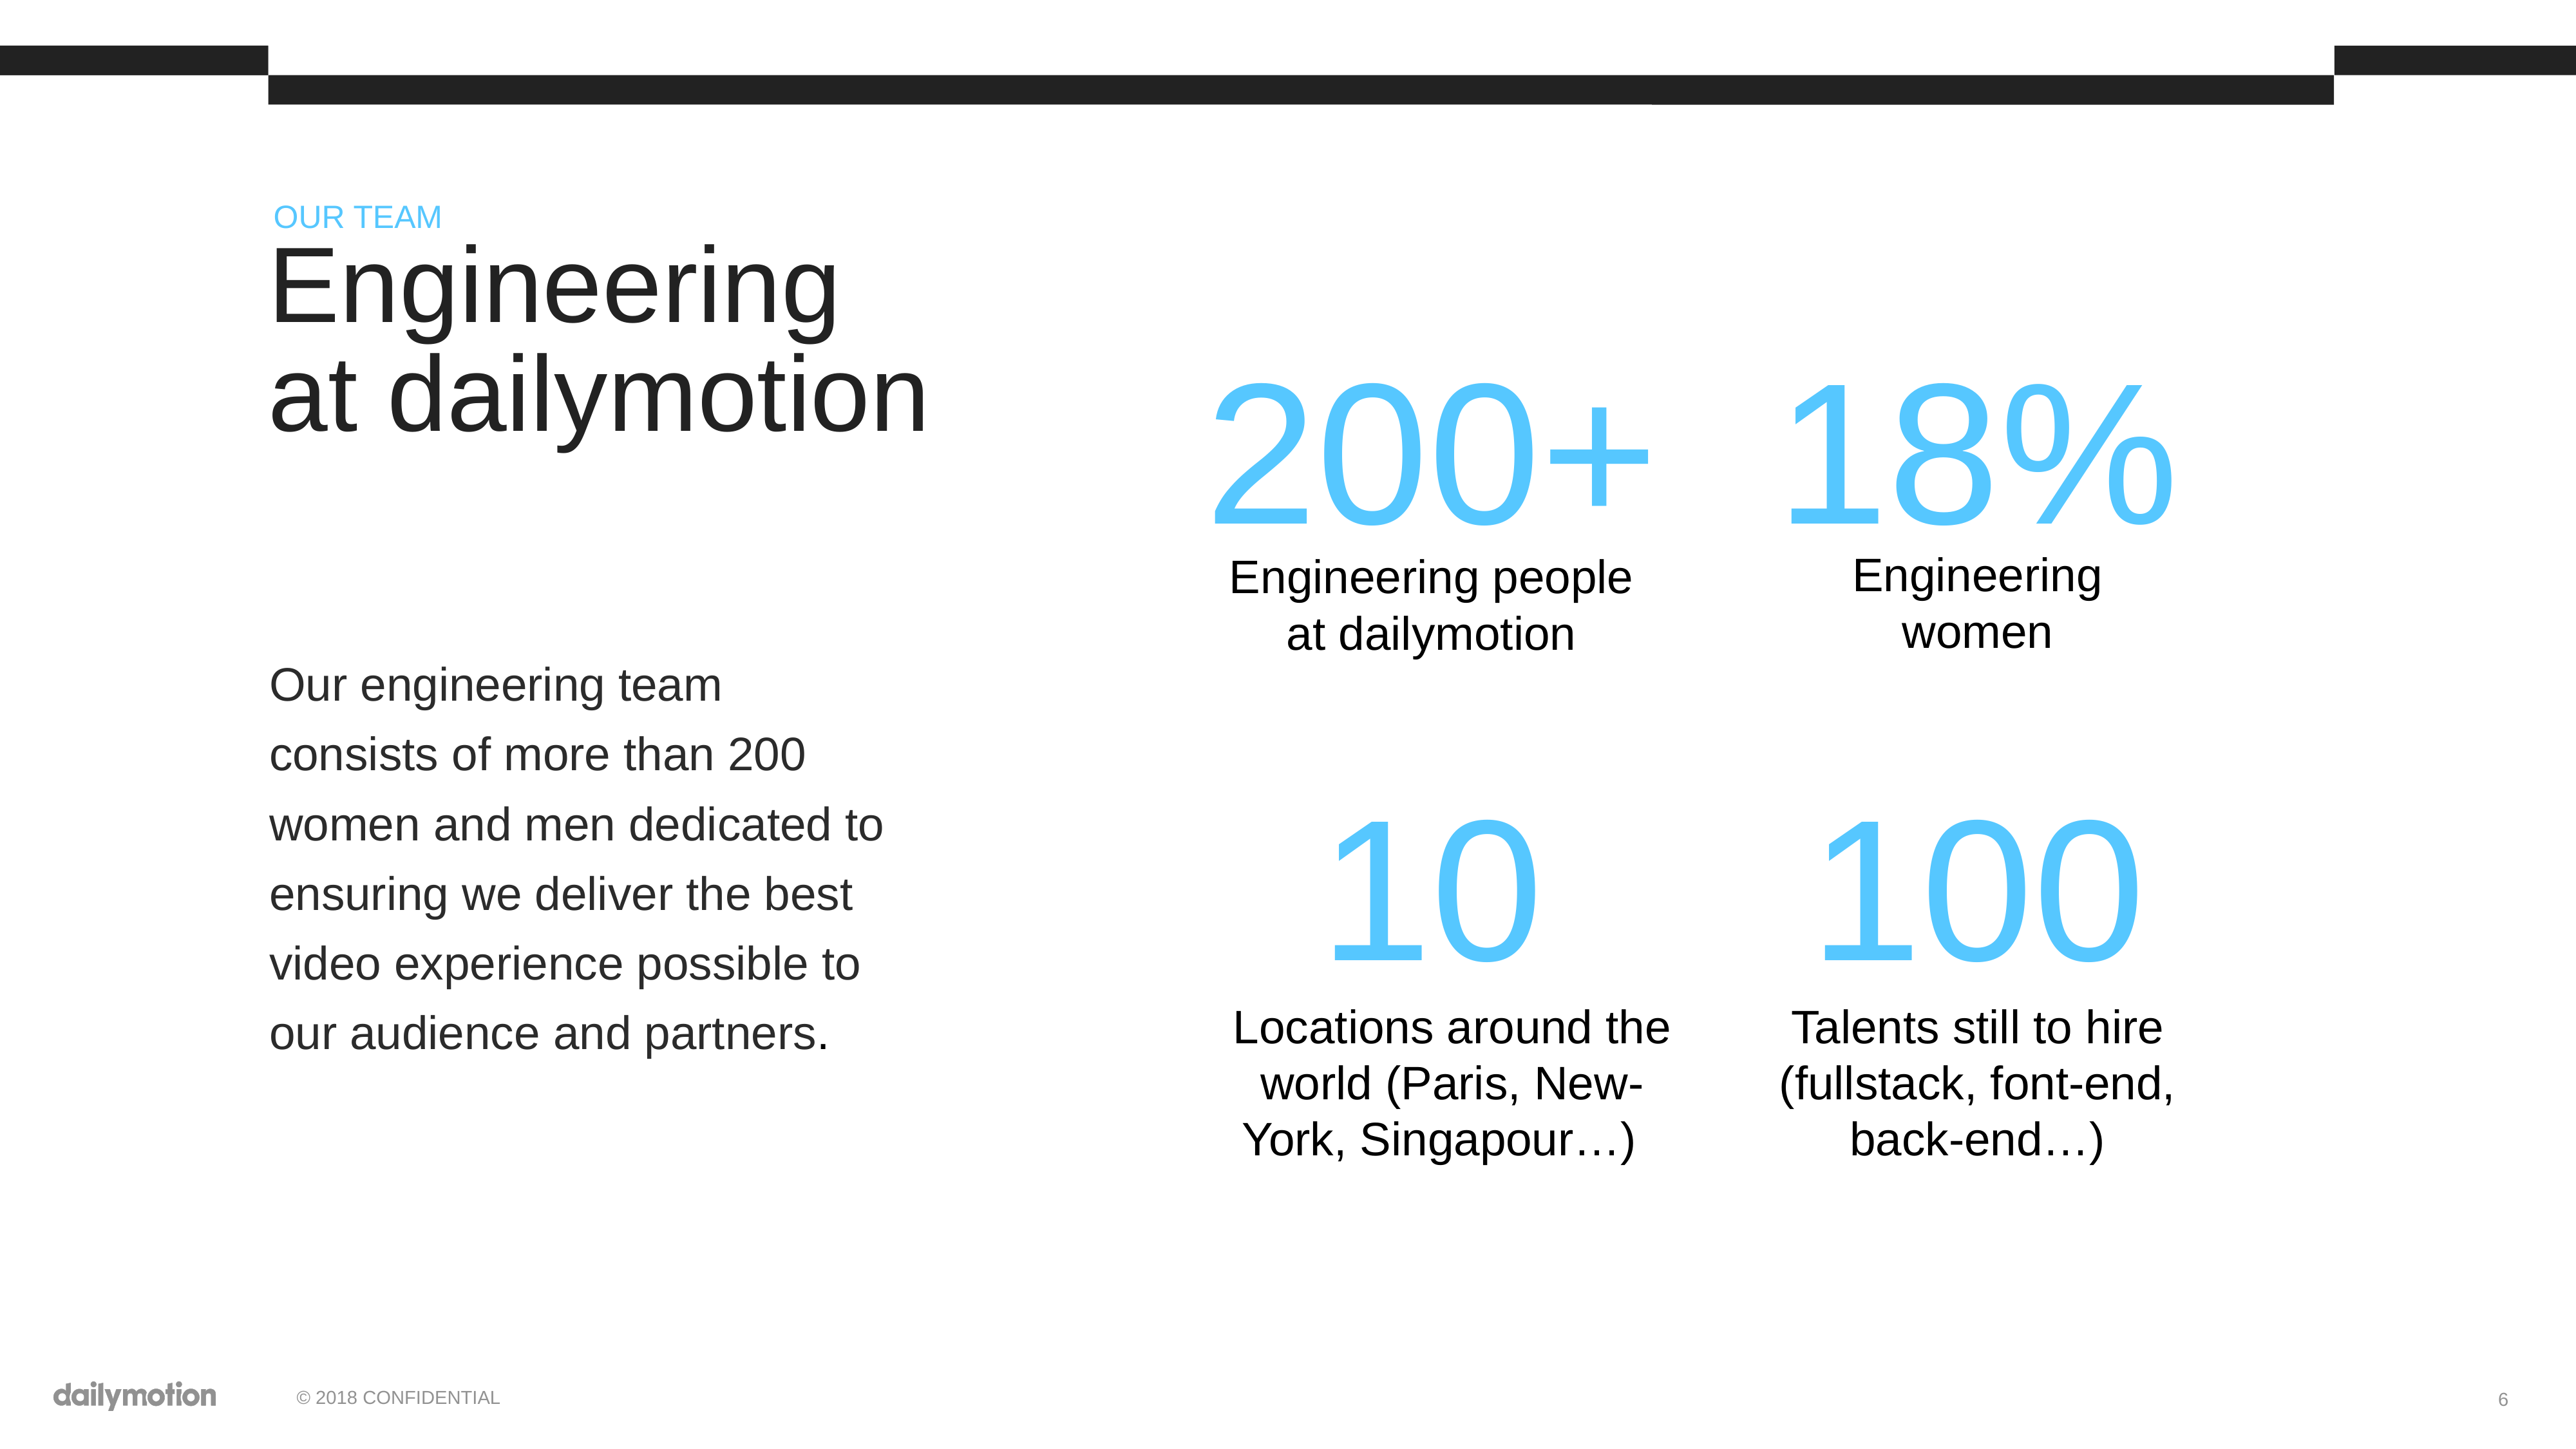

OUR TEAM
Engineering    at dailymotion
200+
18%
Engineering women
Engineering people at dailymotion
Our engineering team consists of more than 200 women and men dedicated to ensuring we deliver the best video experience possible to our audience and partners.
10
100
Locations around the world (Paris, New-York, Singapour…)
Talents still to hire (fullstack, font-end, back-end…)
6